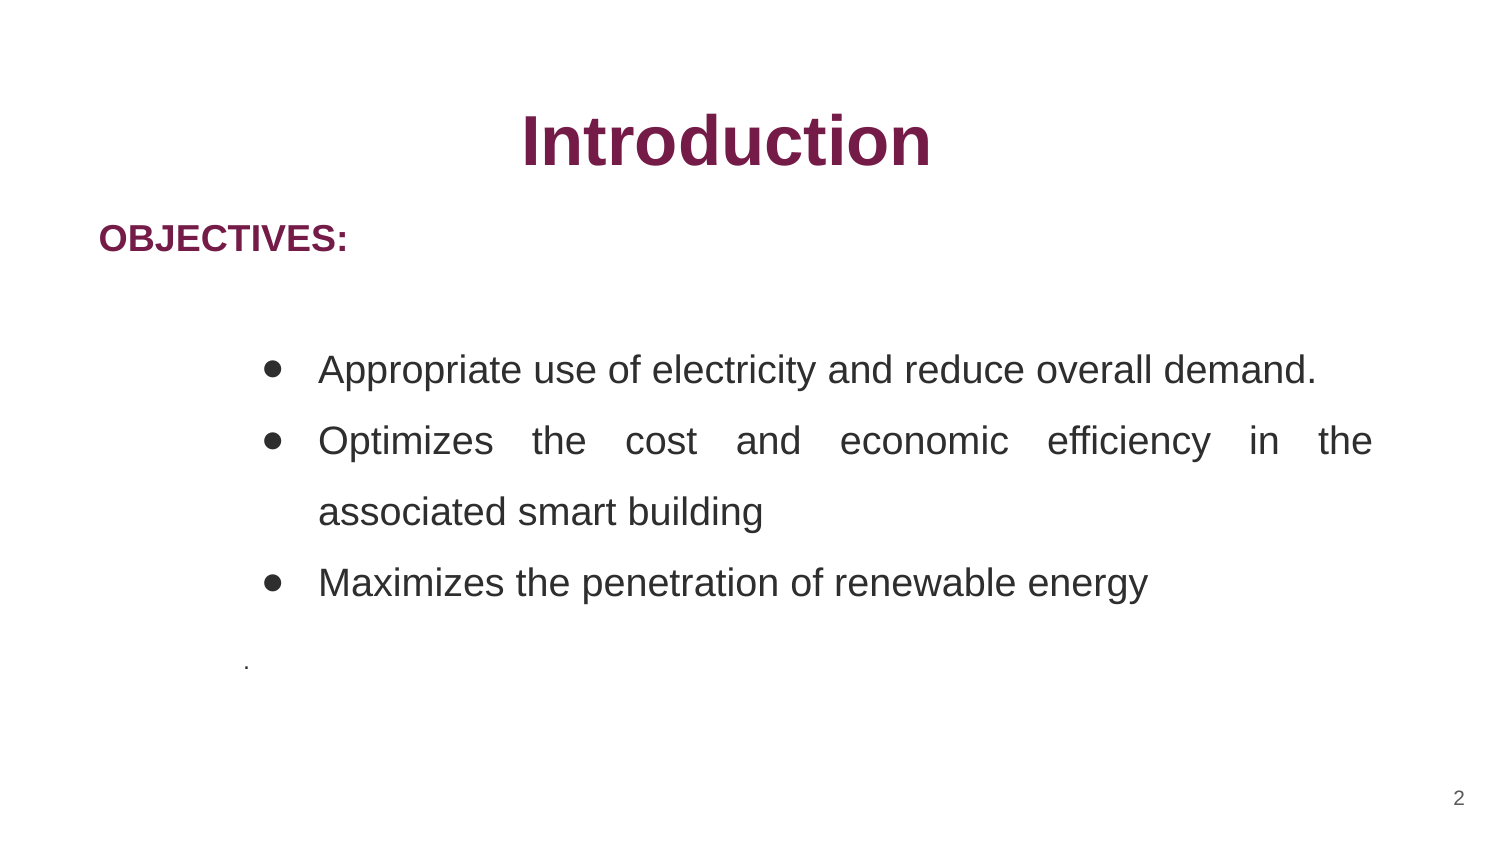

Introduction
OBJECTIVES:
Appropriate use of electricity and reduce overall demand.
Optimizes the cost and economic efficiency in the associated smart building
Maximizes the penetration of renewable energy
.
2